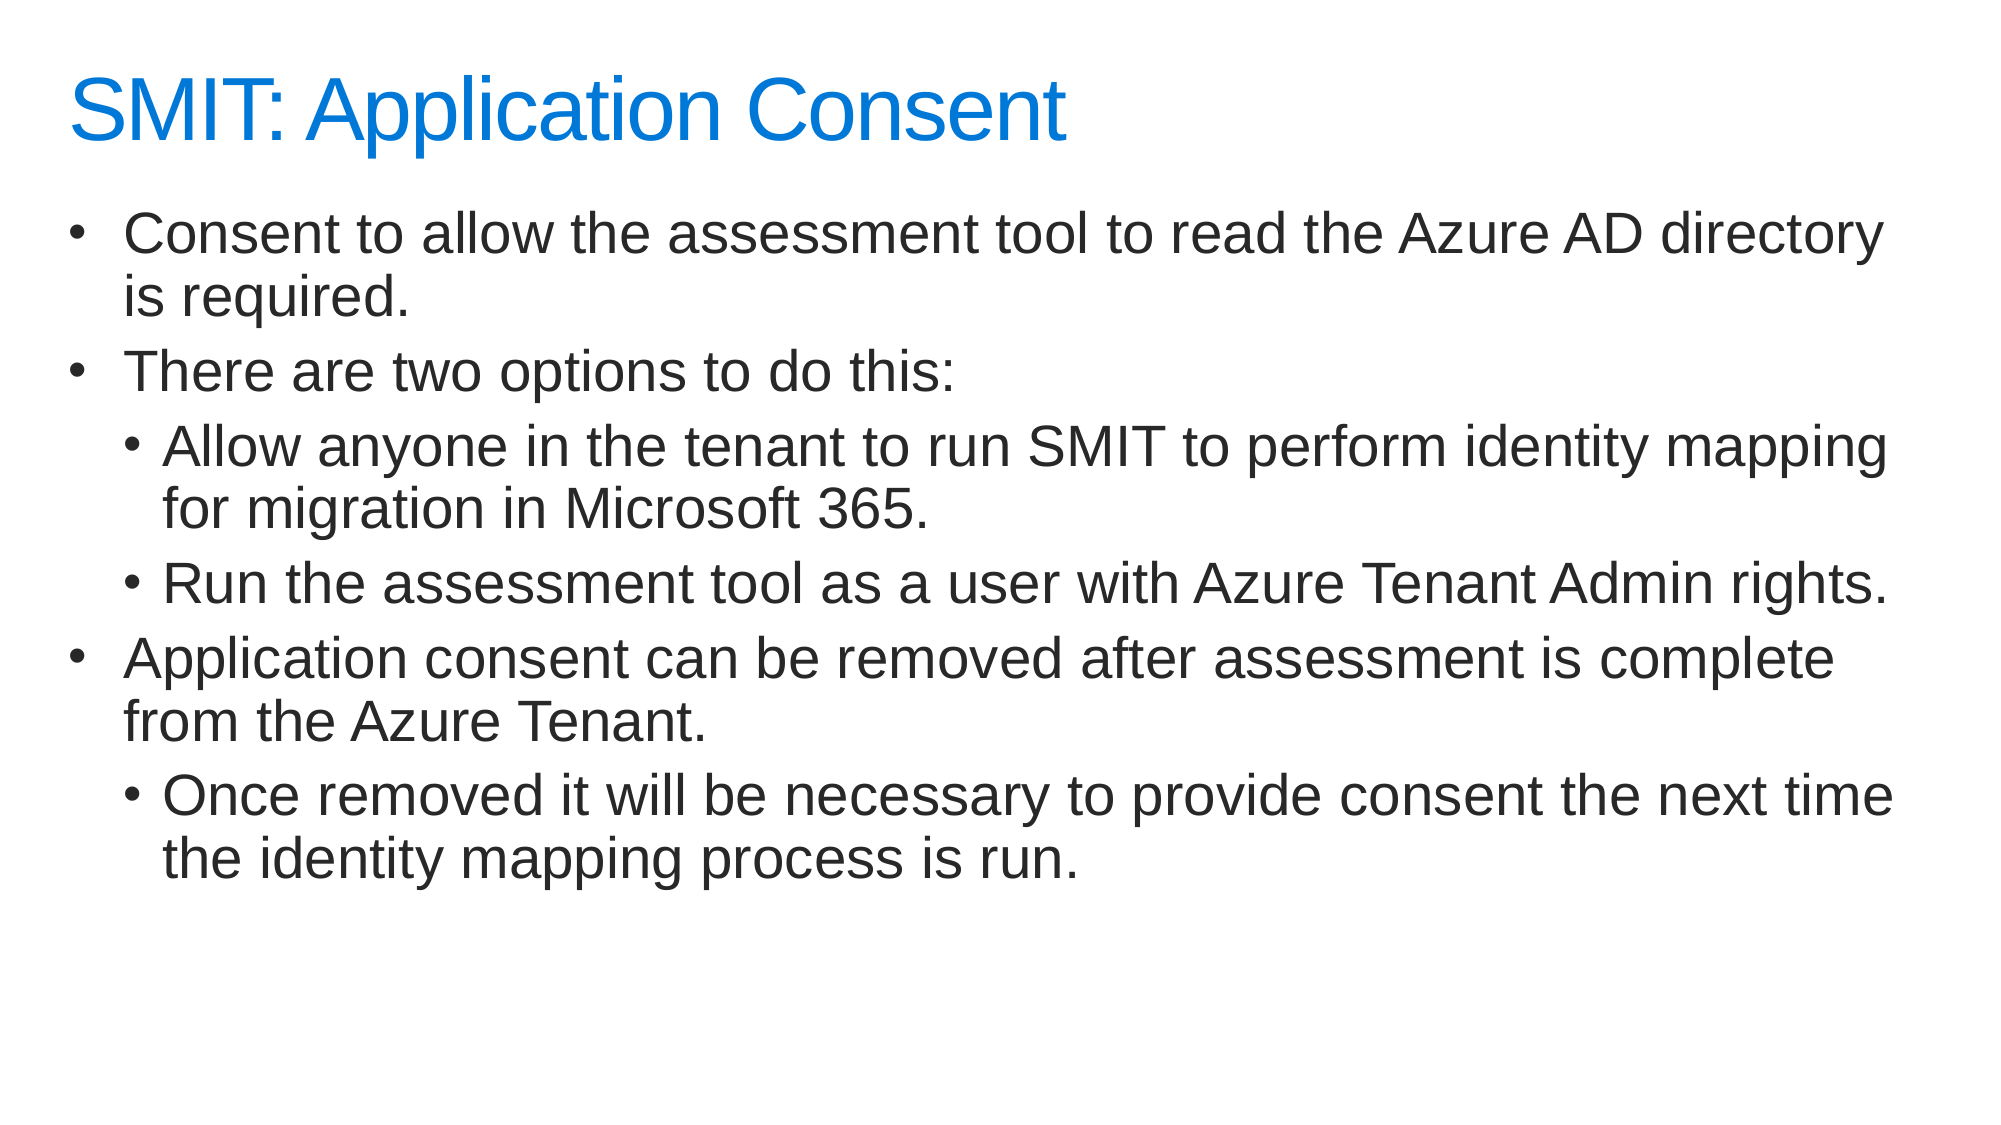

# SMIT: Application Consent
Consent to allow the assessment tool to read the Azure AD directory is required.
There are two options to do this:
Allow anyone in the tenant to run SMIT to perform identity mapping for migration in Microsoft 365.
Run the assessment tool as a user with Azure Tenant Admin rights.
Application consent can be removed after assessment is complete from the Azure Tenant.
Once removed it will be necessary to provide consent the next time the identity mapping process is run.